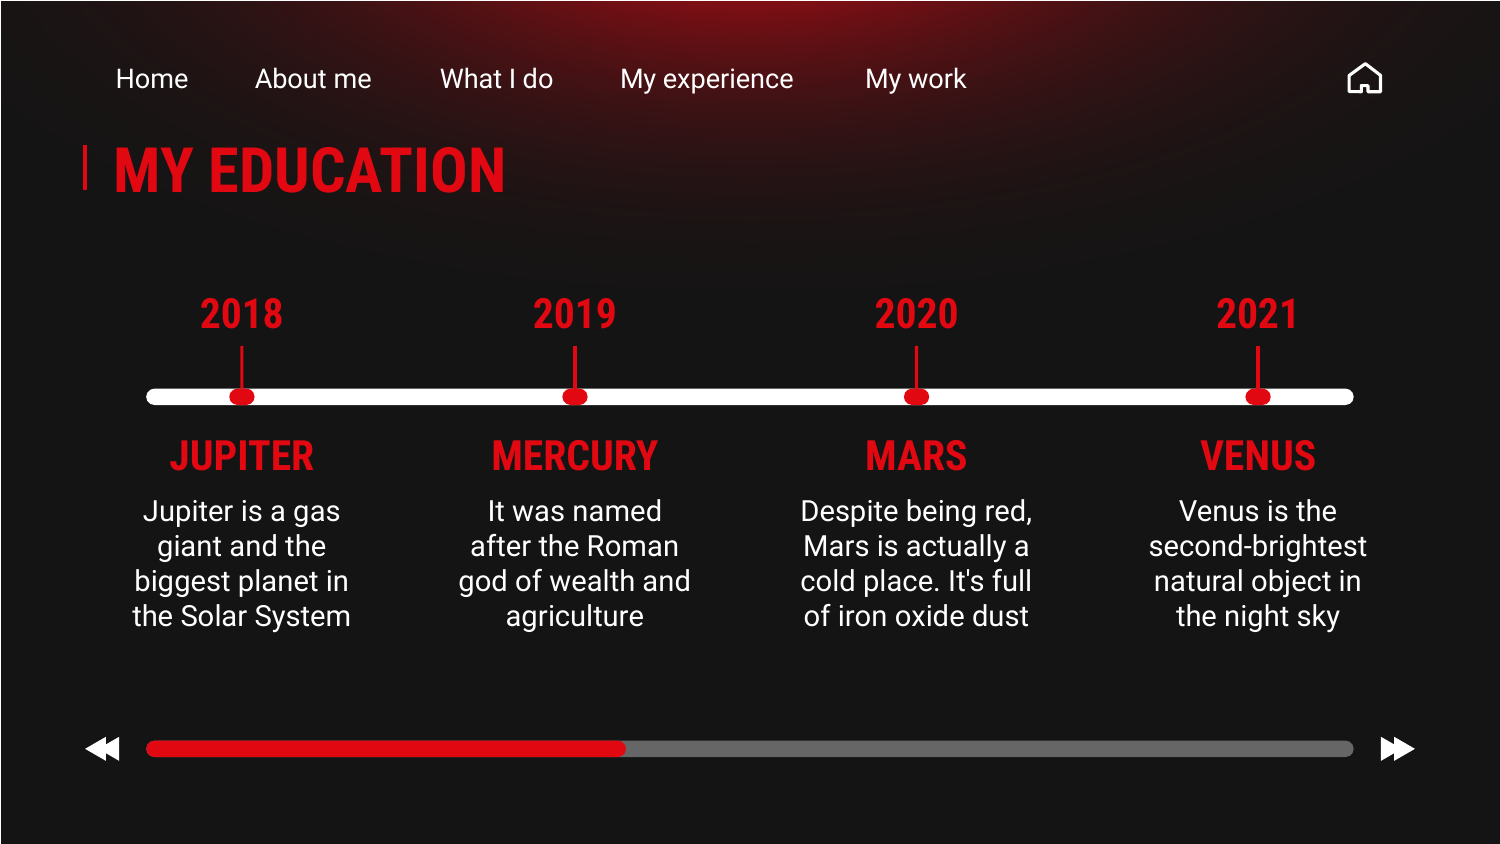

Home
About me
What I do
My experience
My work

# MY EDUCATION
2018
2019
2020
2021

JUPITER
MERCURY
MARS
VENUS
Jupiter is a gas giant and the biggest planet in the Solar System
It was named after the Roman god of wealth and agriculture
Despite being red, Mars is actually a cold place. It's full of iron oxide dust
Venus is the second-brightest natural object in the night sky